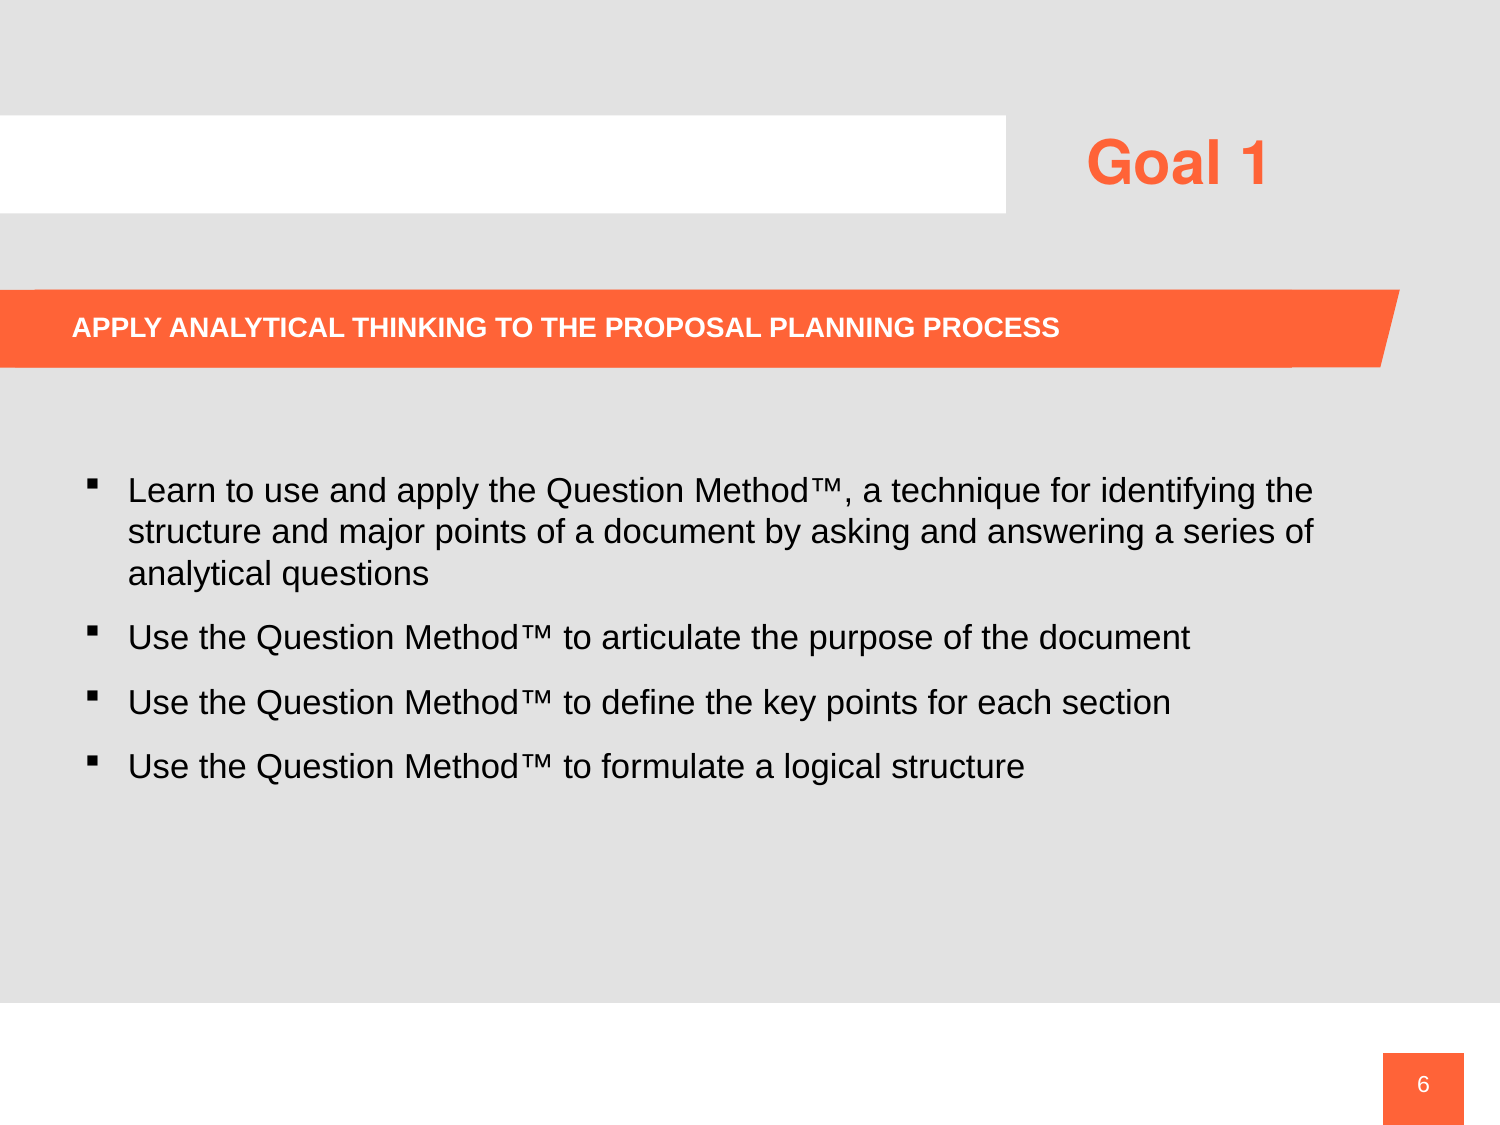

Goal 1

 APPLY ANALYTICAL THINKING TO THE PROPOSAL PLANNING PROCESS
Learn to use and apply the Question Method™, a technique for identifying the structure and major points of a document by asking and answering a series of analytical questions
Use the Question Method™ to articulate the purpose of the document
Use the Question Method™ to define the key points for each section
Use the Question Method™ to formulate a logical structure